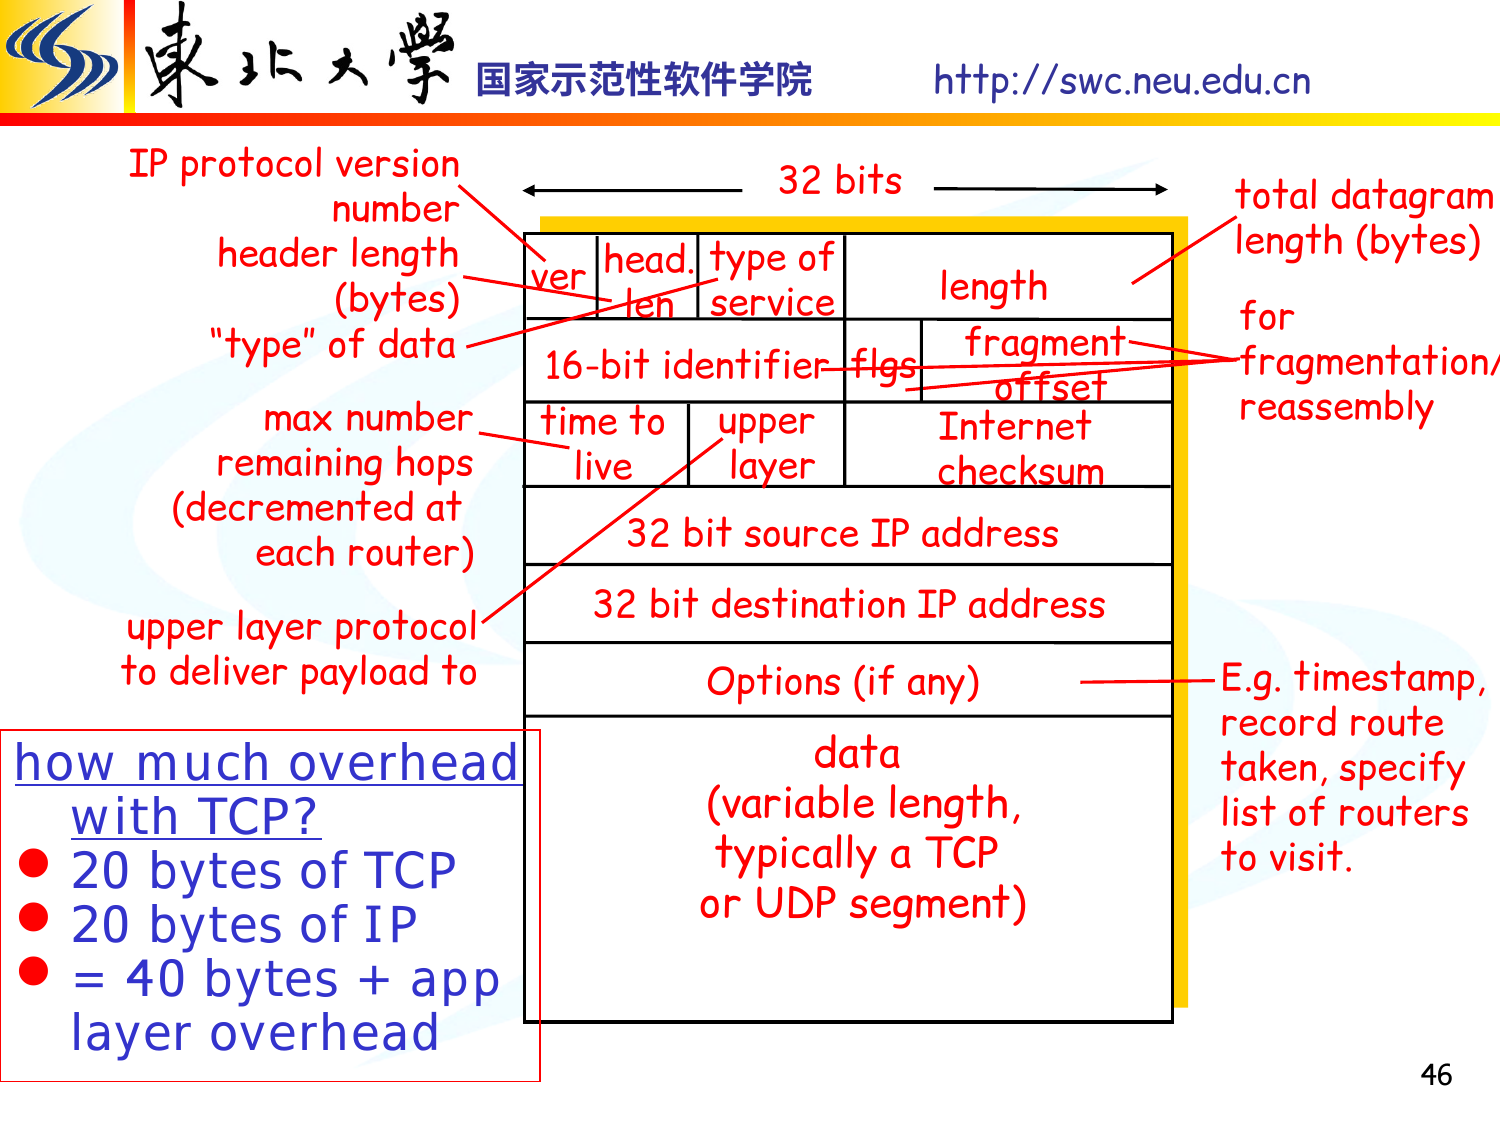

IP protocol version
number
32 bits
total datagram
length (bytes)

header length
 (bytes)
type of
service
head.
len

ver
length

for
fragmentation/
reassembly
fragment
 offset
“type” of data

flgs
16-bit identifier

max number
remaining hops
(decremented at
each router)
upper
 layer
time to
live
Internet
 checksum

32 bit source IP address

32 bit destination IP address
upper layer protocol
to deliver payload to

E.g. timestamp,
record route
taken, specify
list of routers
to visit.
Options (if any)

data
(variable length,
typically a TCP
or UDP segment)
how much overhead with TCP?
20 bytes of TCP
20 bytes of IP
= 40 bytes + app layer overhead
46